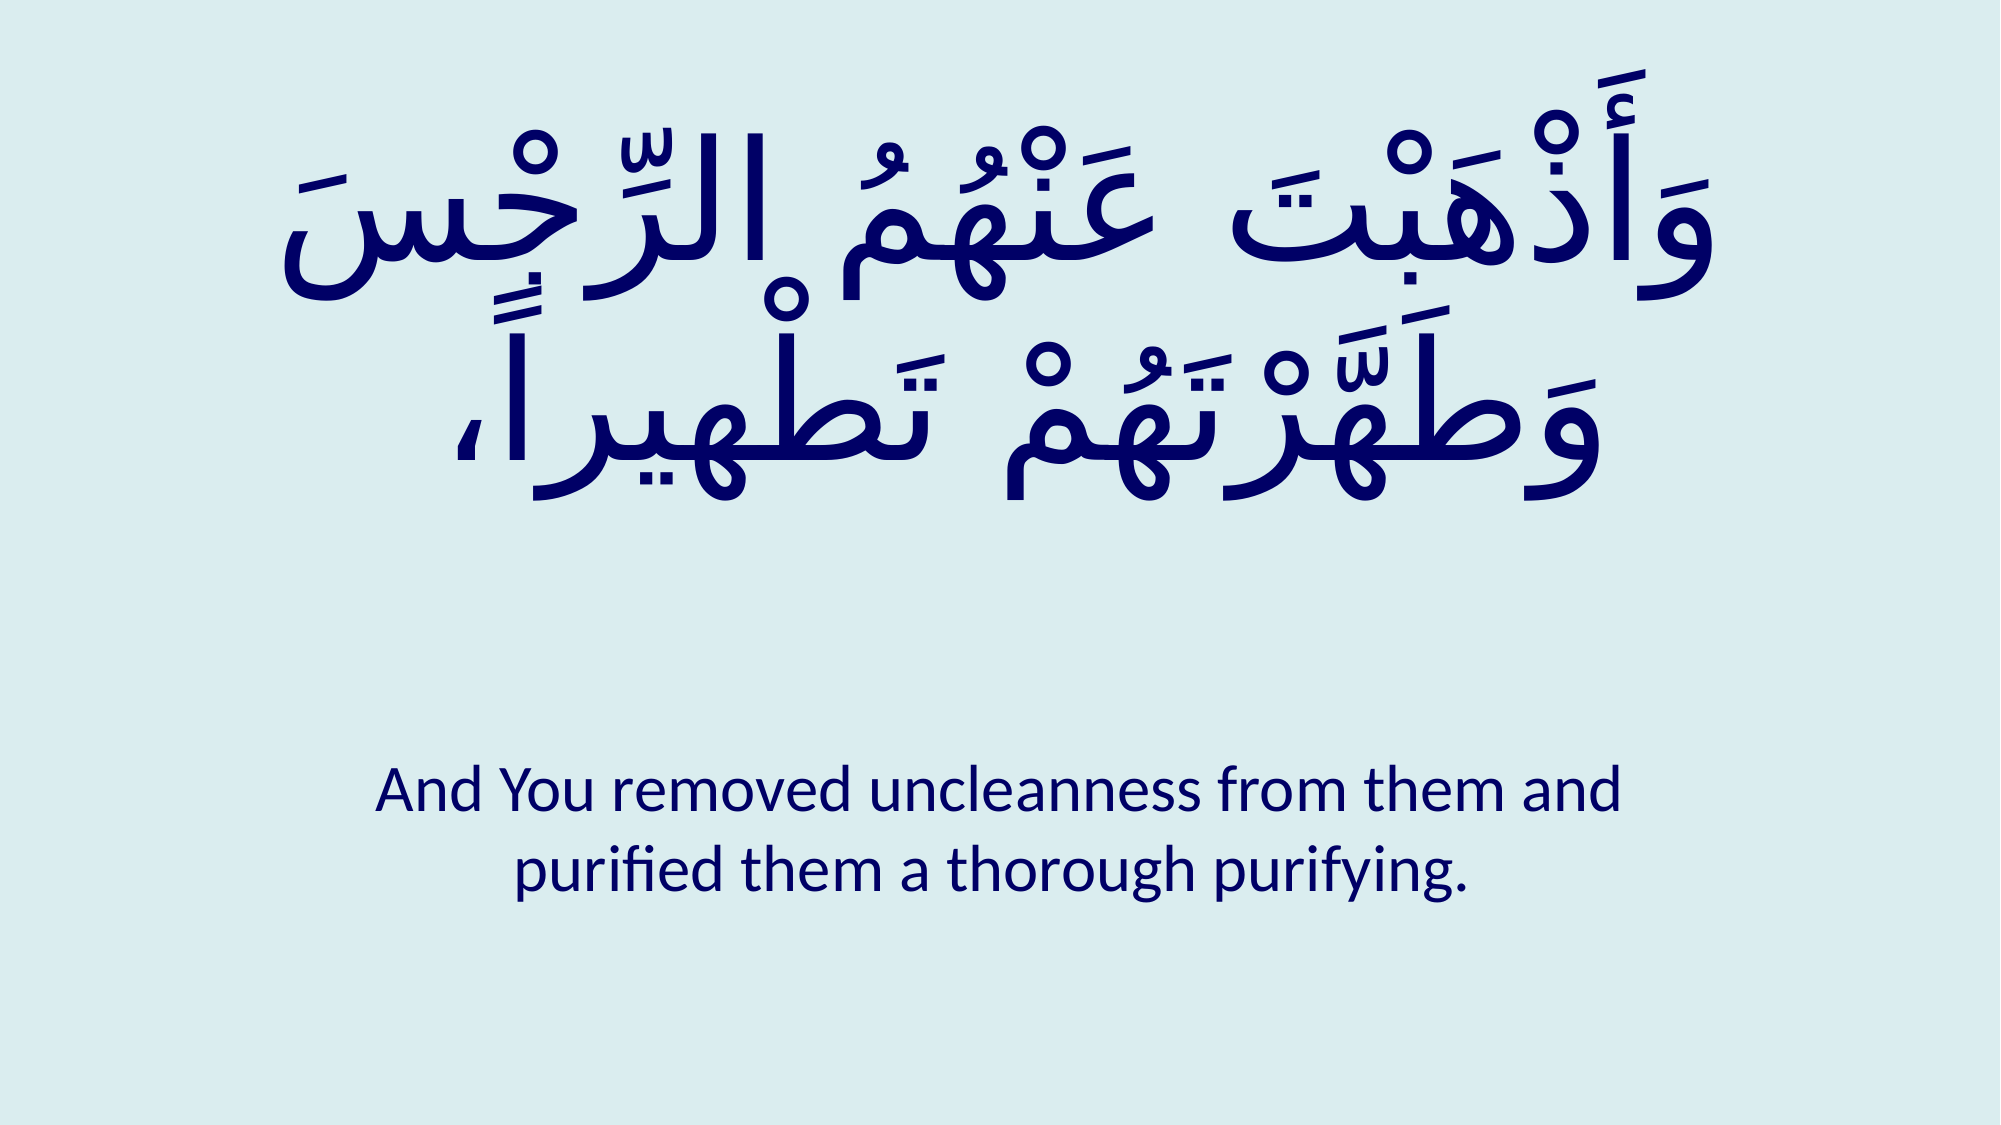

# وَأَذْهَبْتَ عَنْهُمُ الرِّجْسَ وَطَهَّرْتَهُمْ تَطْهيراً،
And You removed uncleanness from them and purified them a thorough purifying.